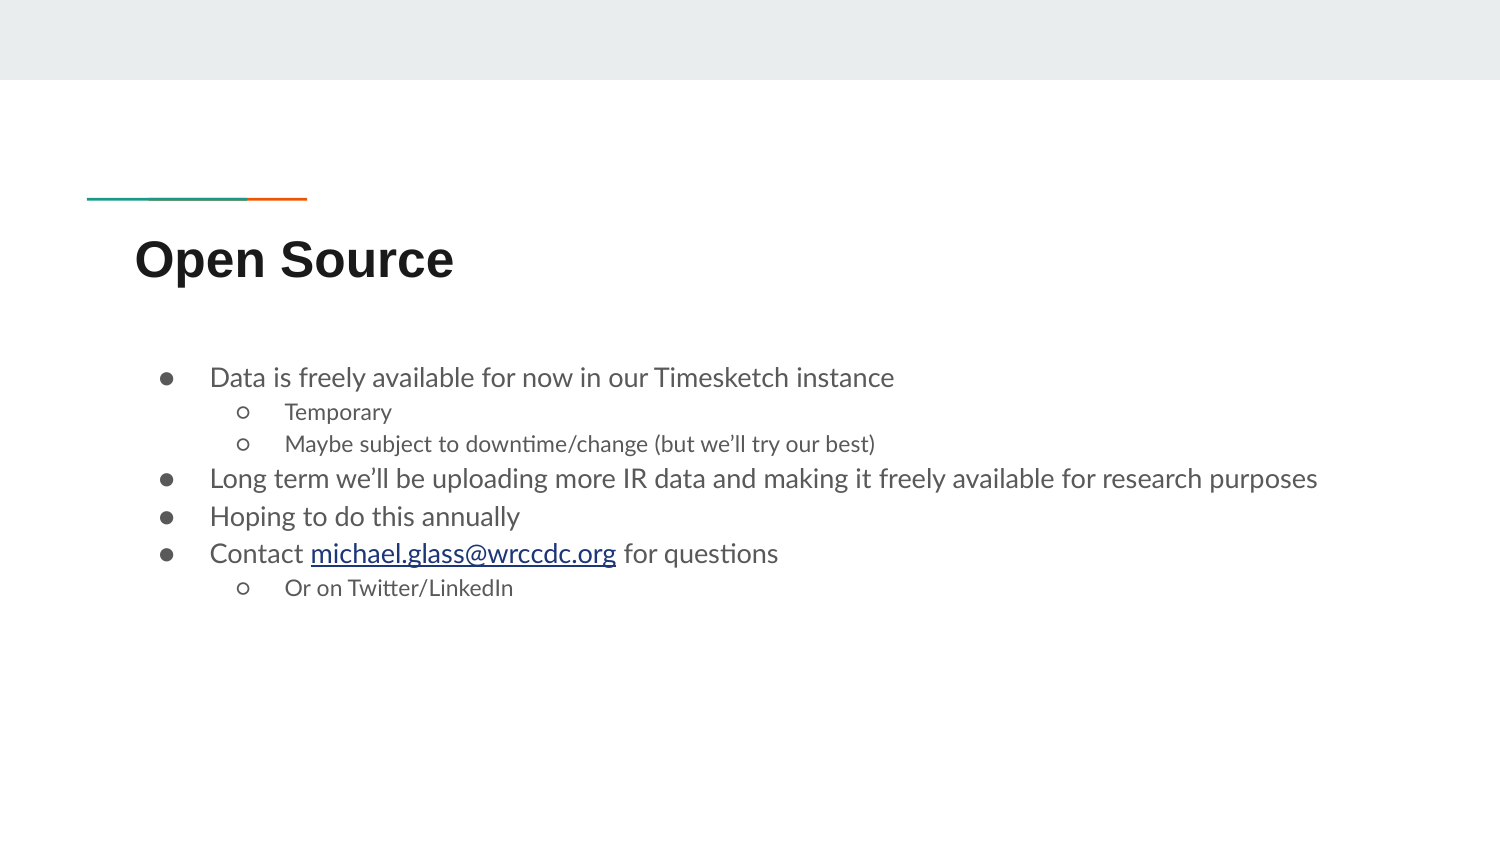

# Open Source
Data is freely available for now in our Timesketch instance
Temporary
Maybe subject to downtime/change (but we’ll try our best)
Long term we’ll be uploading more IR data and making it freely available for research purposes
Hoping to do this annually
Contact michael.glass@wrccdc.org for questions
Or on Twitter/LinkedIn